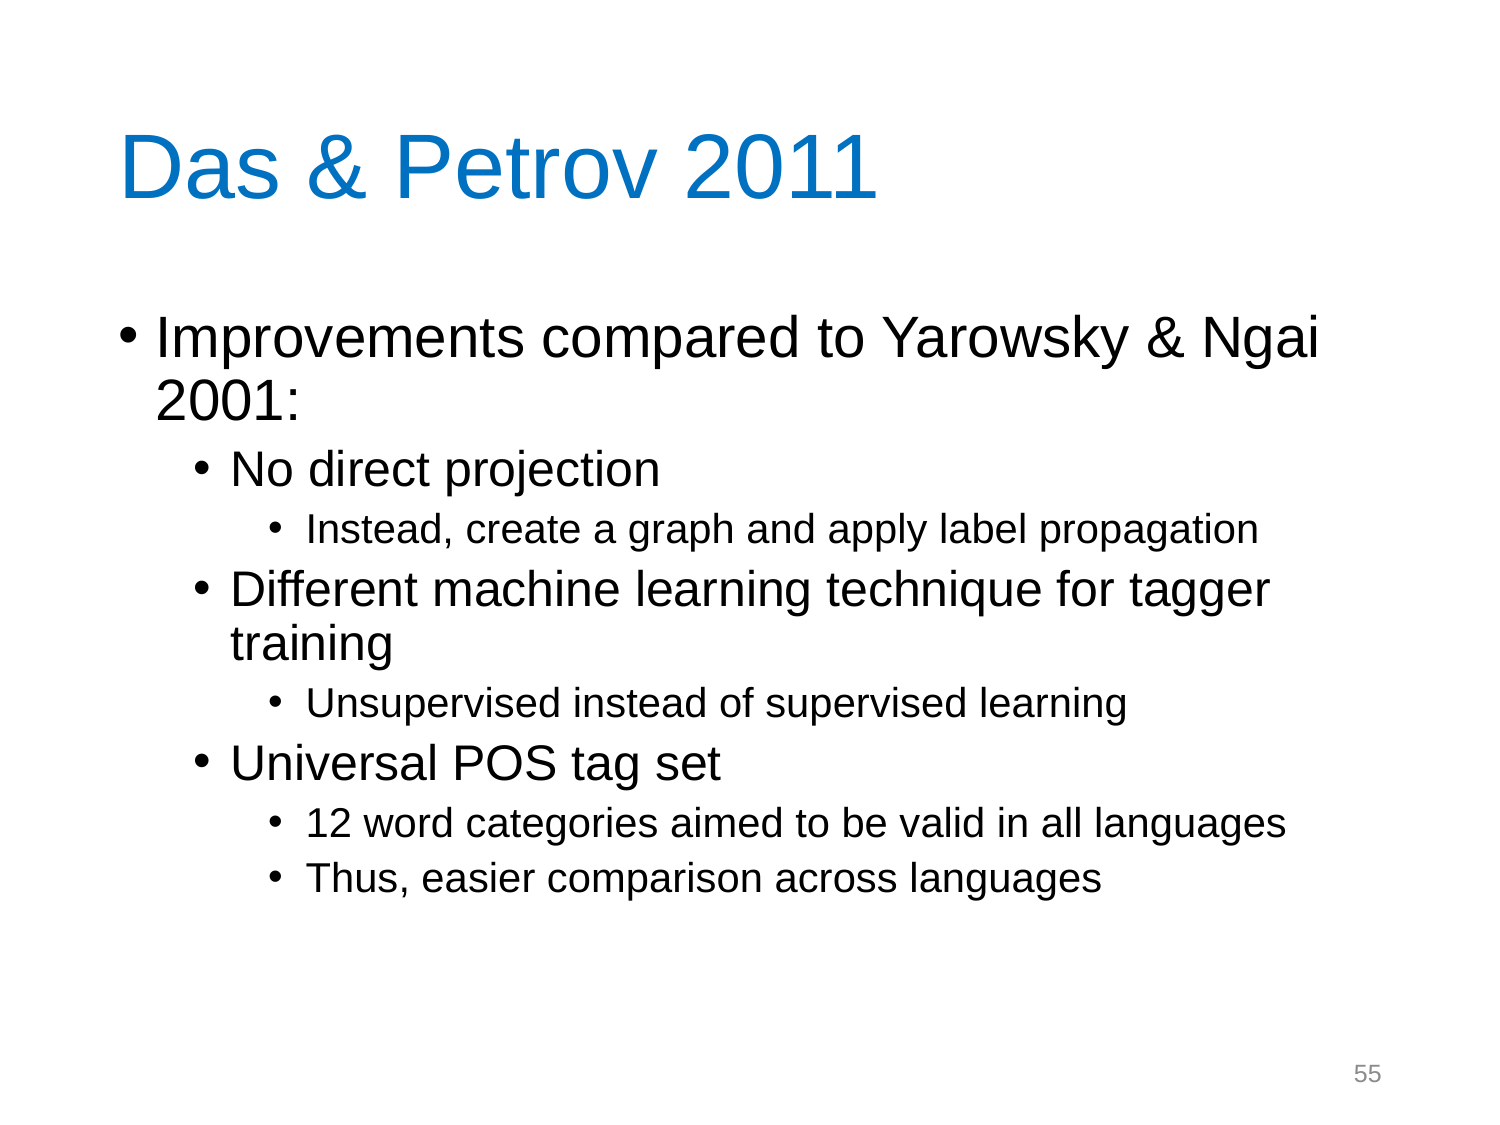

# Das & Petrov 2011
Improvements compared to Yarowsky & Ngai 2001:
No direct projection
Instead, create a graph and apply label propagation
Different machine learning technique for tagger training
Unsupervised instead of supervised learning
Universal POS tag set
12 word categories aimed to be valid in all languages
Thus, easier comparison across languages
55